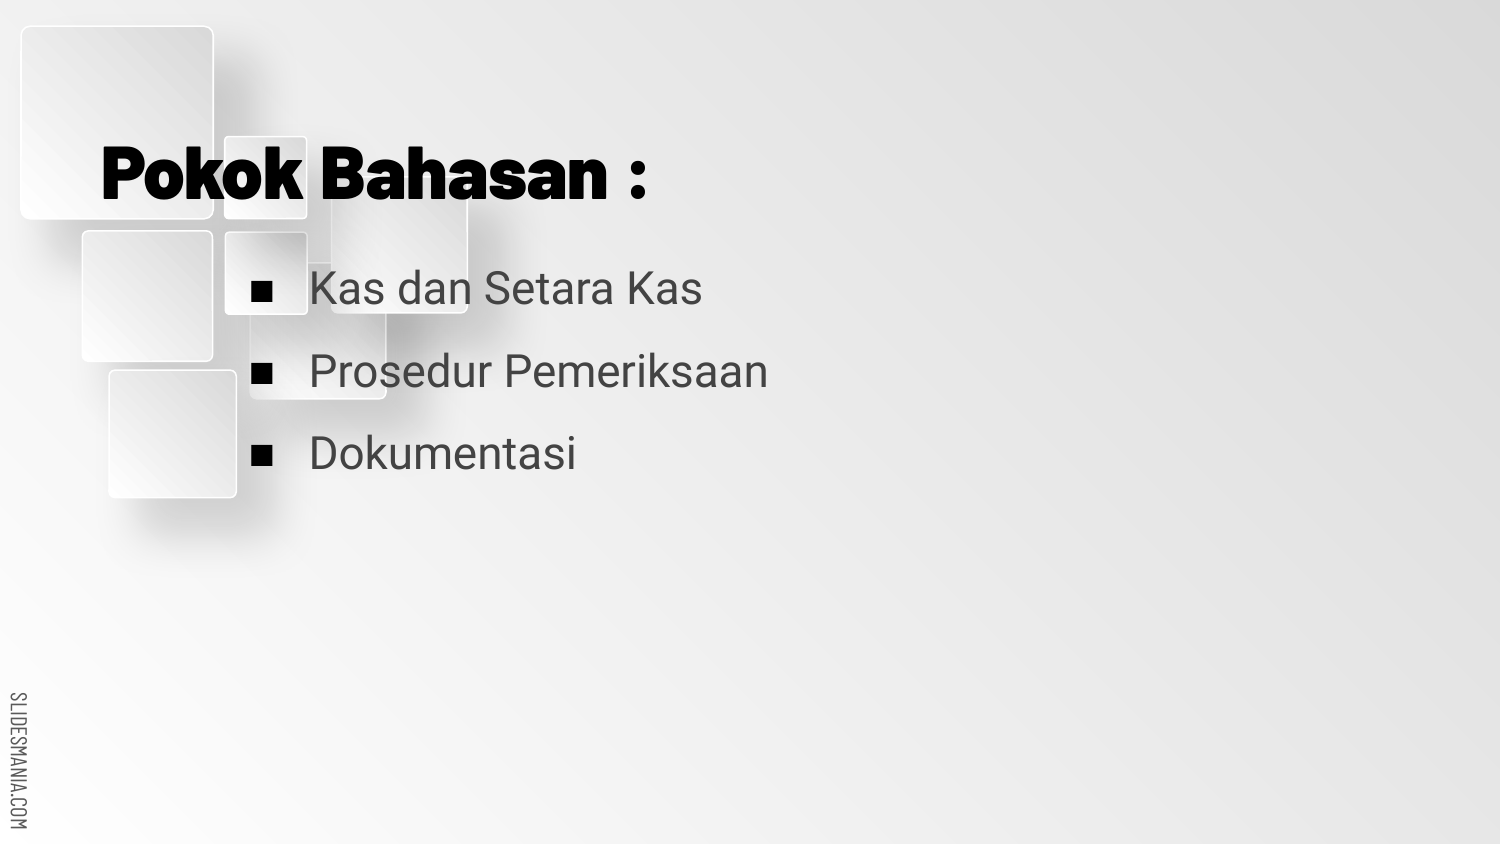

# Pokok Bahasan :
Kas dan Setara Kas
Prosedur Pemeriksaan
Dokumentasi